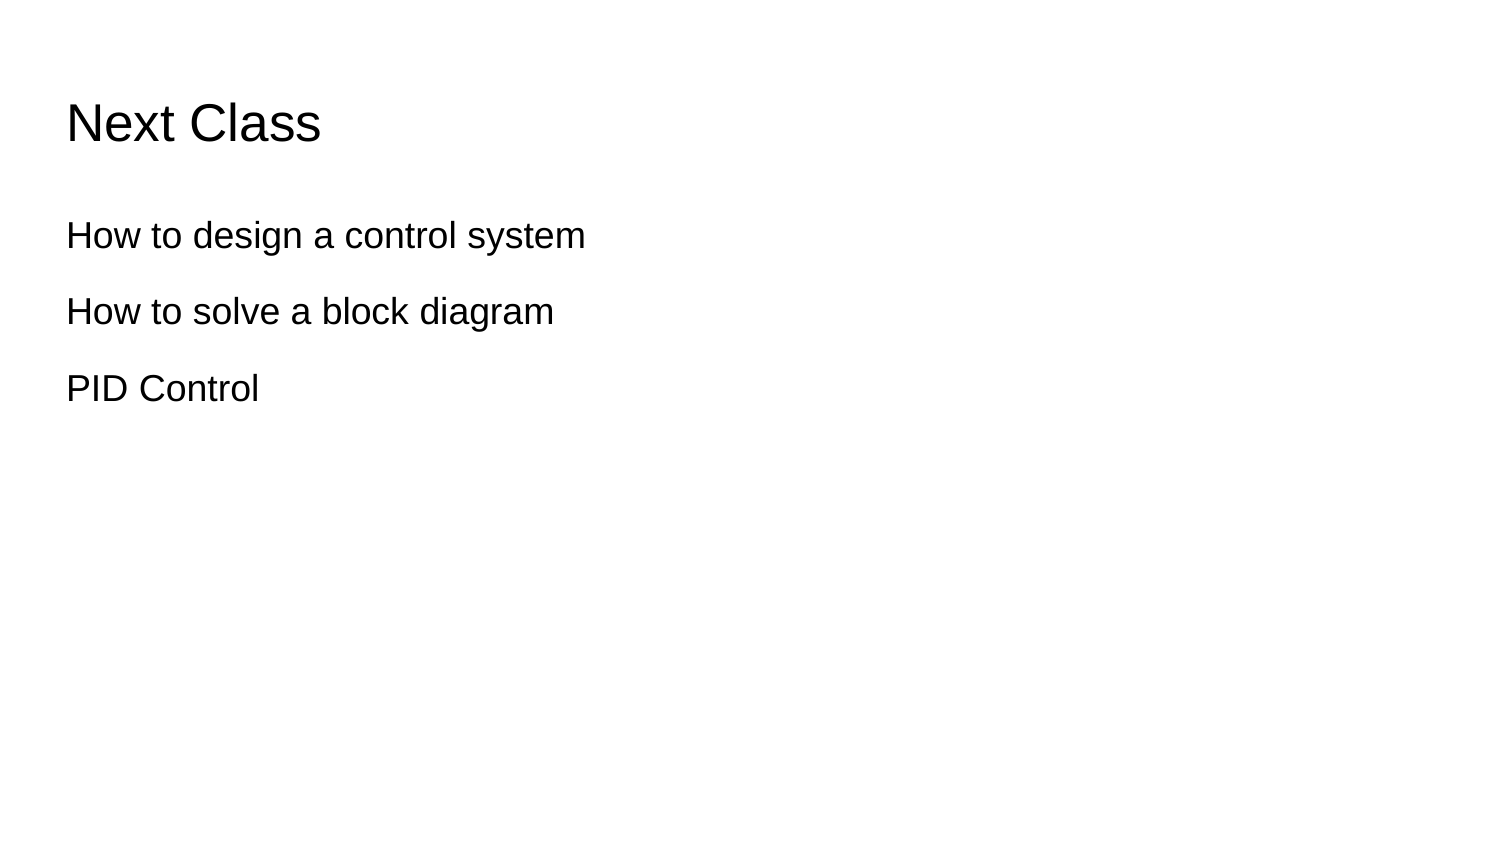

# Next Class
How to design a control system
How to solve a block diagram
PID Control